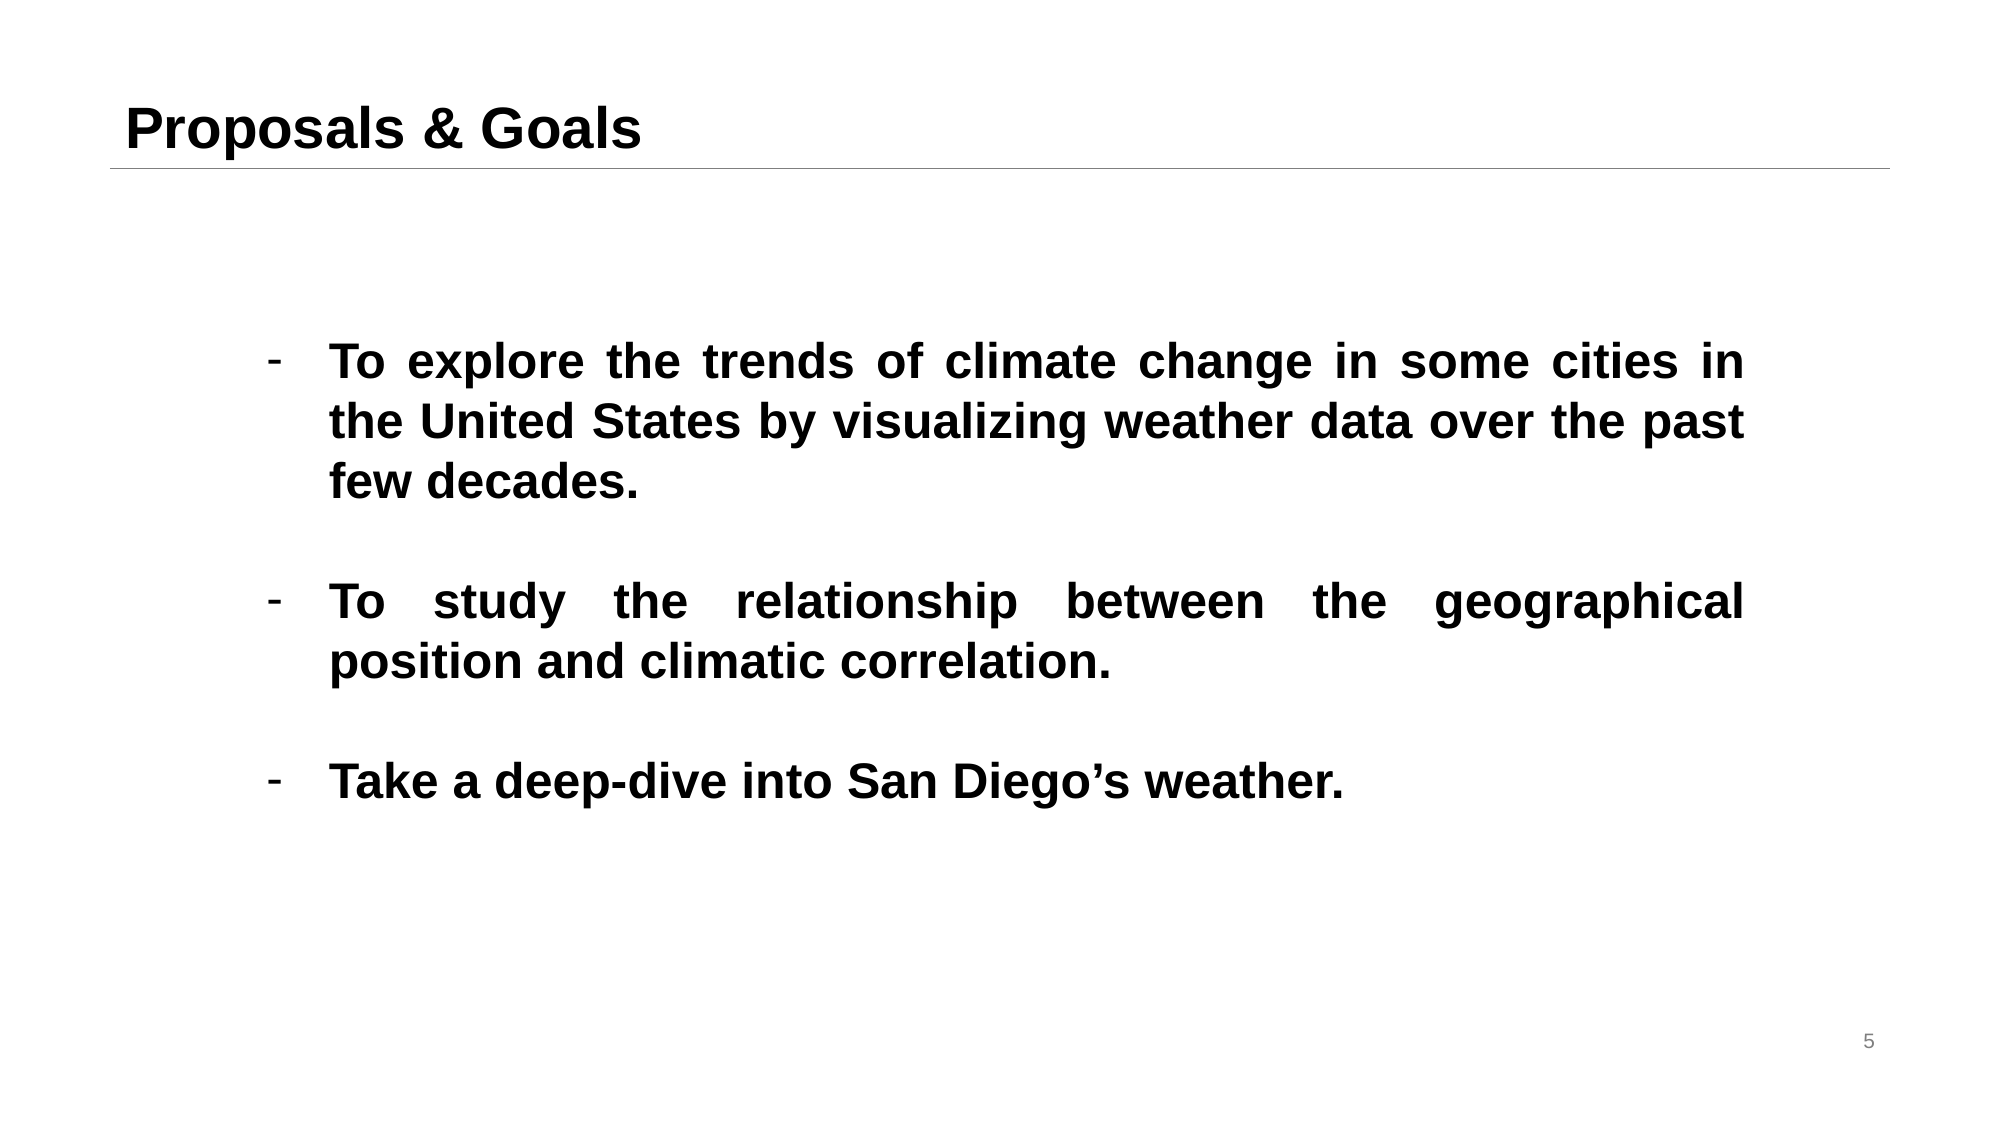

# Proposals & Goals
To explore the trends of climate change in some cities in the United States by visualizing weather data over the past few decades.

To study the relationship between the geographical position and climatic correlation.

Take a deep-dive into San Diego’s weather.
5